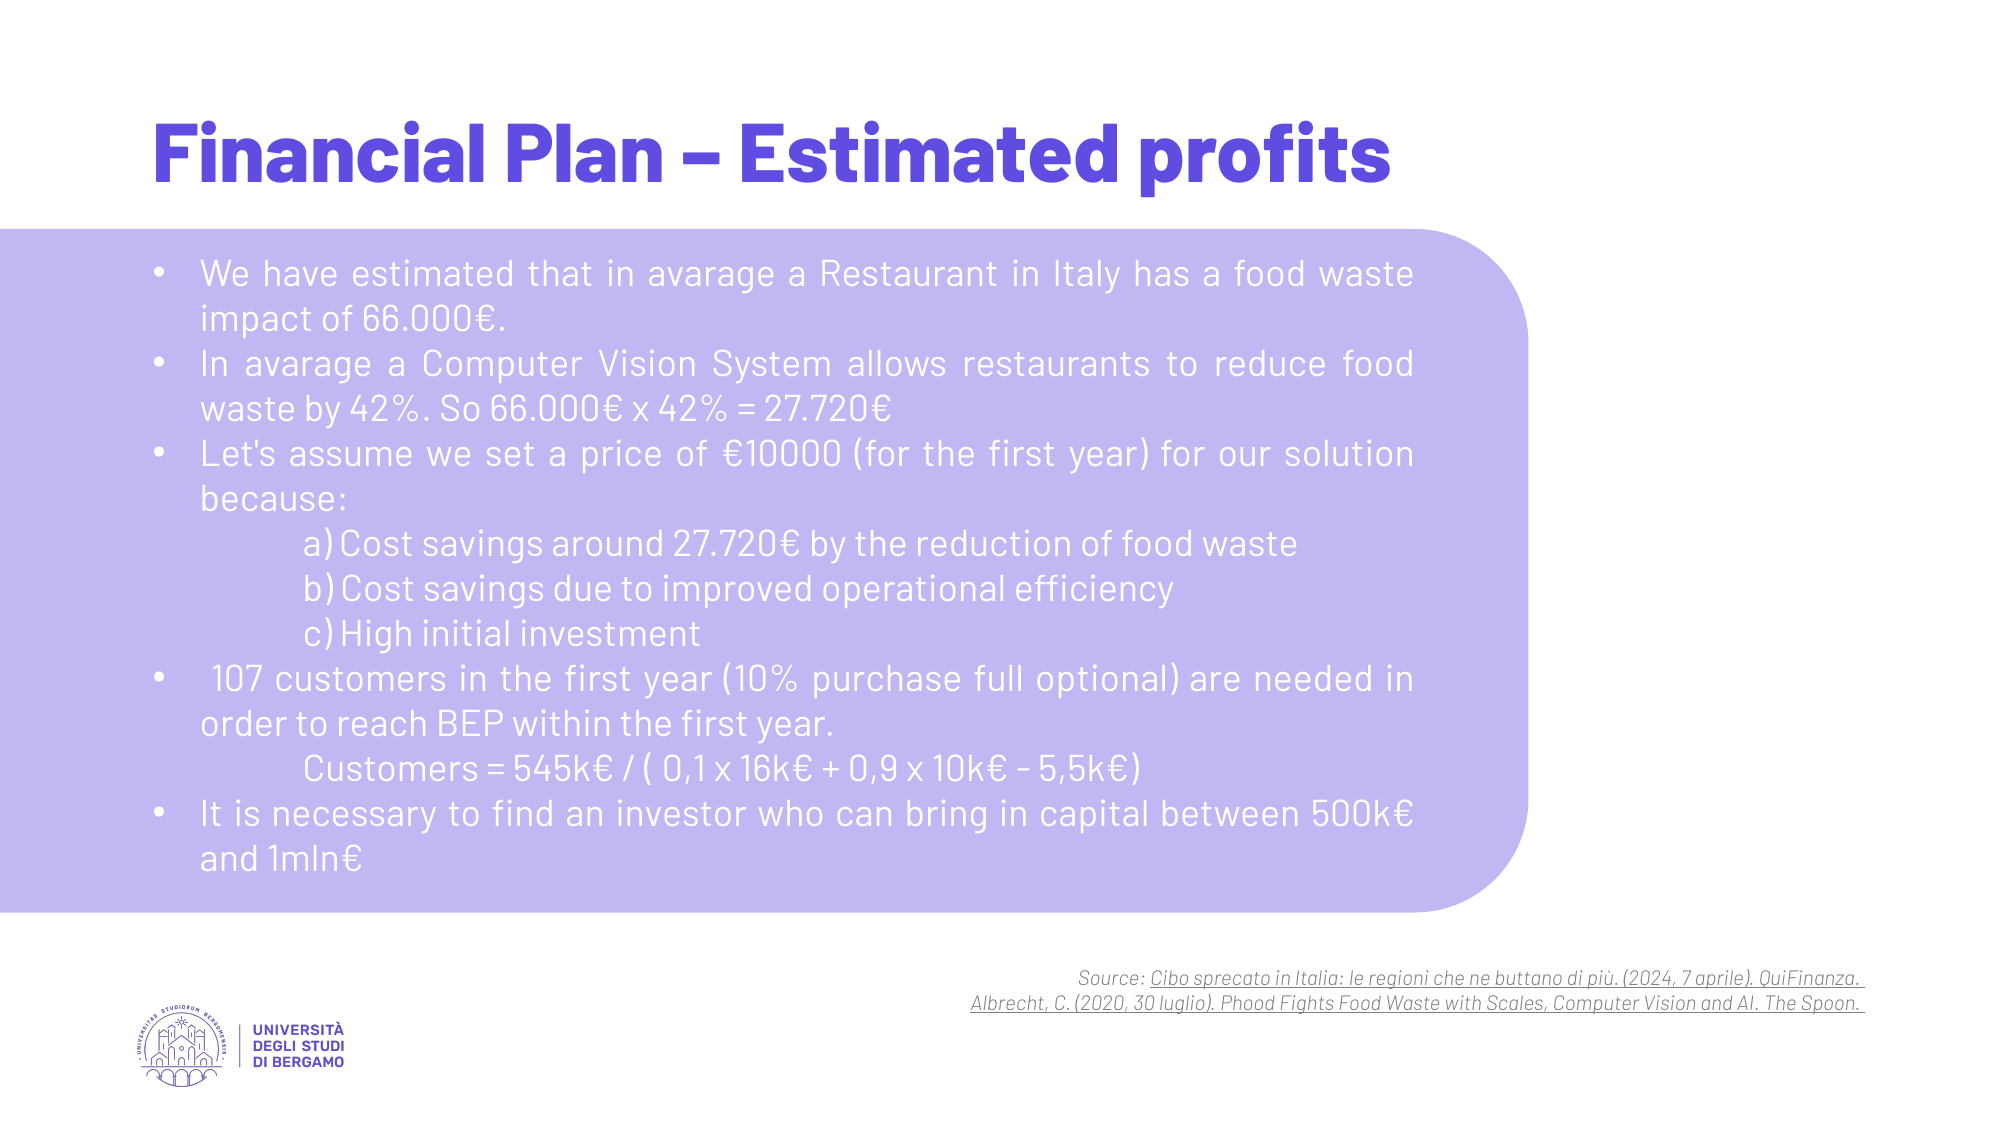

Financial Plan – Estimated profits

We have estimated that in avarage a Restaurant in Italy has a food waste impact of 66.000€.
In avarage a Computer Vision System allows restaurants to reduce food waste by 42%. So 66.000€ x 42% = 27.720€
Let's assume we set a price of €10000 (for the first year) for our solution because:
	a) Cost savings around 27.720€ by the reduction of food waste
	b) Cost savings due to improved operational efficiency
	c) High initial investment
 107 customers in the first year (10% purchase full optional) are needed in order to reach BEP within the first year.
	Customers = 545k€ / ( 0,1 x 16k€ + 0,9 x 10k€ - 5,5k€)
It is necessary to find an investor who can bring in capital between 500k€ and 1mln€
Source: Cibo sprecato in Italia: le regioni che ne buttano di più. (2024, 7 aprile). QuiFinanza.
Albrecht, C. (2020, 30 luglio). Phood Fights Food Waste with Scales, Computer Vision and AI. The Spoon.